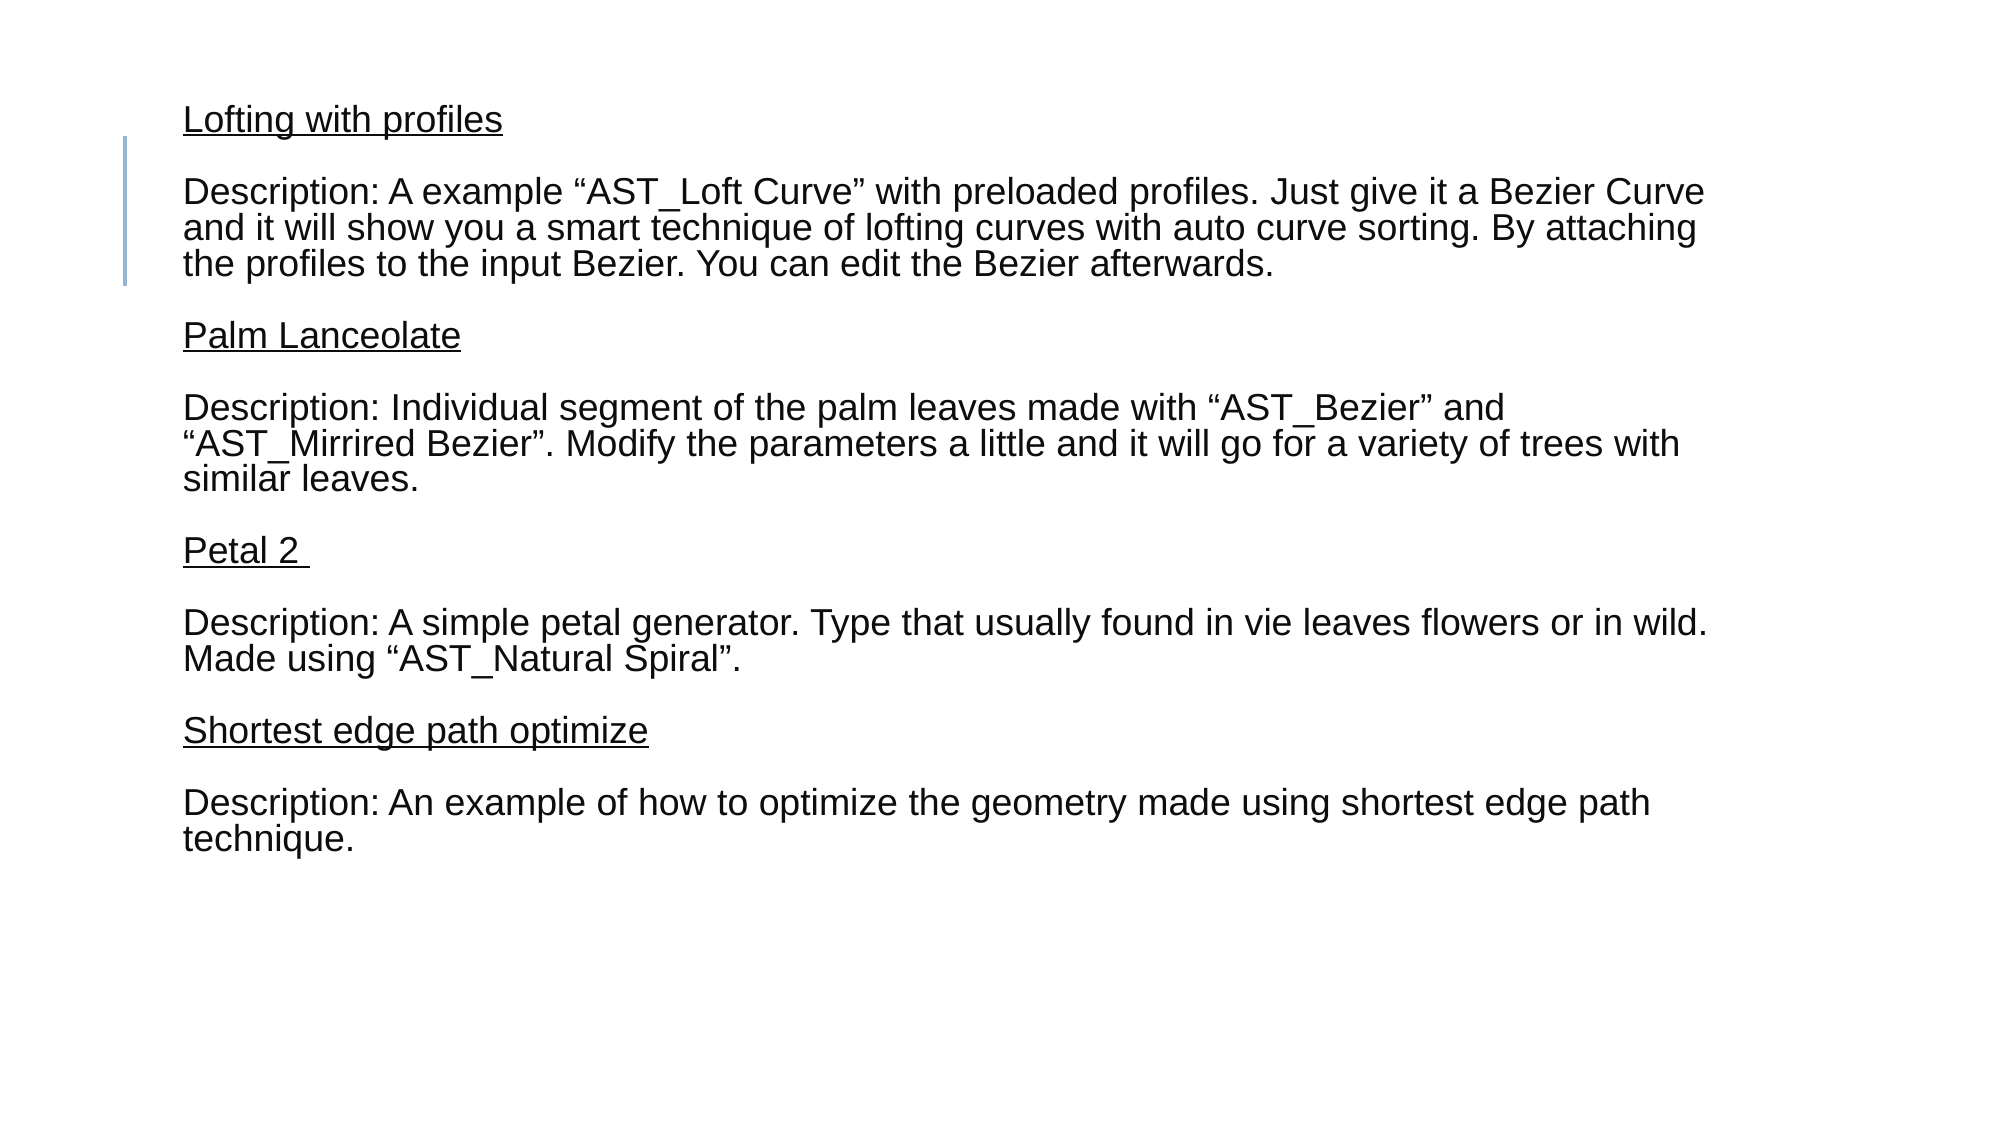

# Lofting with profiles Description: A example “AST_Loft Curve” with preloaded profiles. Just give it a Bezier Curve and it will show you a smart technique of lofting curves with auto curve sorting. By attaching the profiles to the input Bezier. You can edit the Bezier afterwards. Palm Lanceolate Description: Individual segment of the palm leaves made with “AST_Bezier” and “AST_Mirrired Bezier”. Modify the parameters a little and it will go for a variety of trees with similar leaves. Petal 2 Description: A simple petal generator. Type that usually found in vie leaves flowers or in wild. Made using “AST_Natural Spiral”. Shortest edge path optimize Description: An example of how to optimize the geometry made using shortest edge path technique.